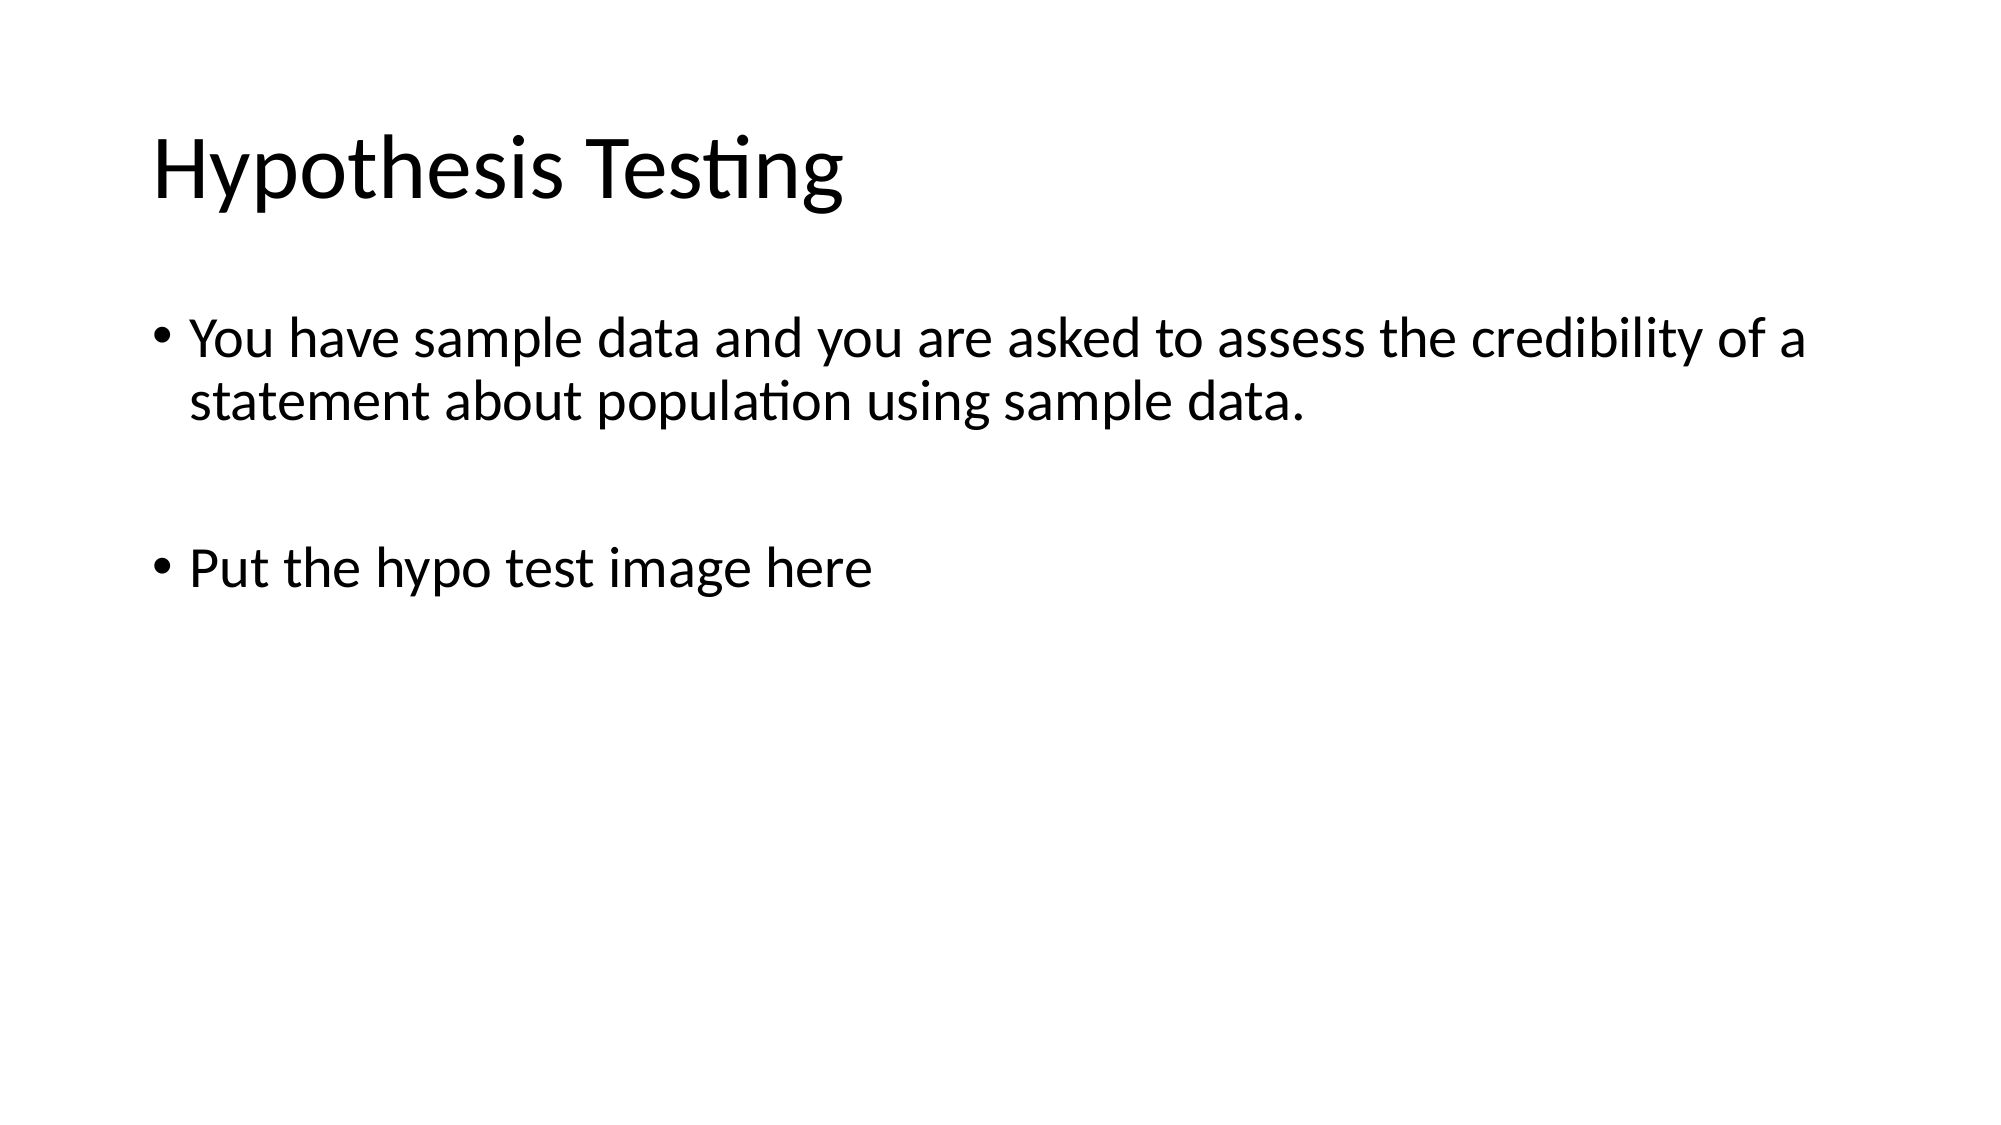

# Hypothesis Testing
You have sample data and you are asked to assess the credibility of a statement about population using sample data.

Put the hypo test image here